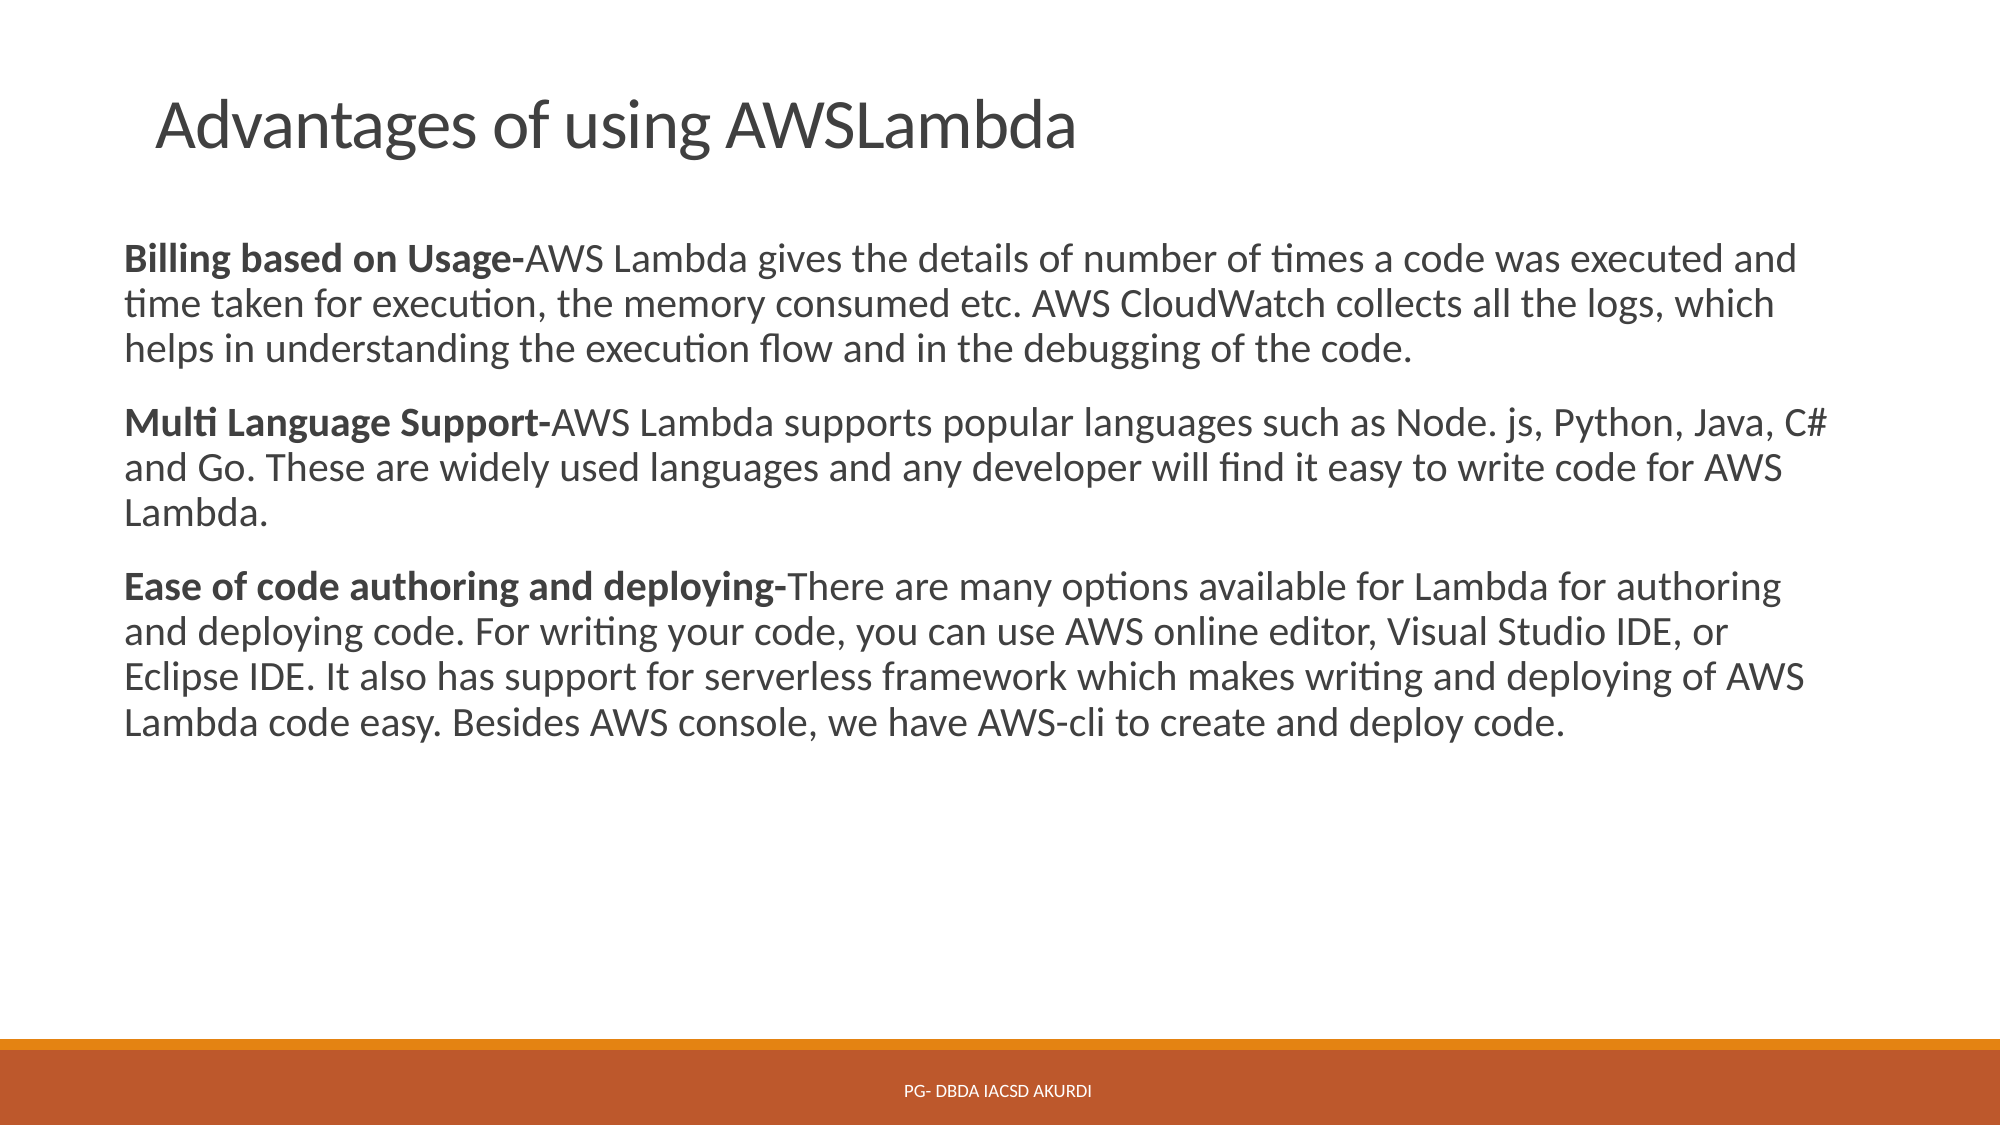

# Advantages of using AWSLambda
Billing based on Usage-AWS Lambda gives the details of number of times a code was executed and time taken for execution, the memory consumed etc. AWS CloudWatch collects all the logs, which helps in understanding the execution flow and in the debugging of the code.
Multi Language Support-AWS Lambda supports popular languages such as Node. js, Python, Java, C# and Go. These are widely used languages and any developer will find it easy to write code for AWS Lambda.
Ease of code authoring and deploying-There are many options available for Lambda for authoring and deploying code. For writing your code, you can use AWS online editor, Visual Studio IDE, or Eclipse IDE. It also has support for serverless framework which makes writing and deploying of AWS Lambda code easy. Besides AWS console, we have AWS-cli to create and deploy code.

PG- DBDA IACSD Akurdi